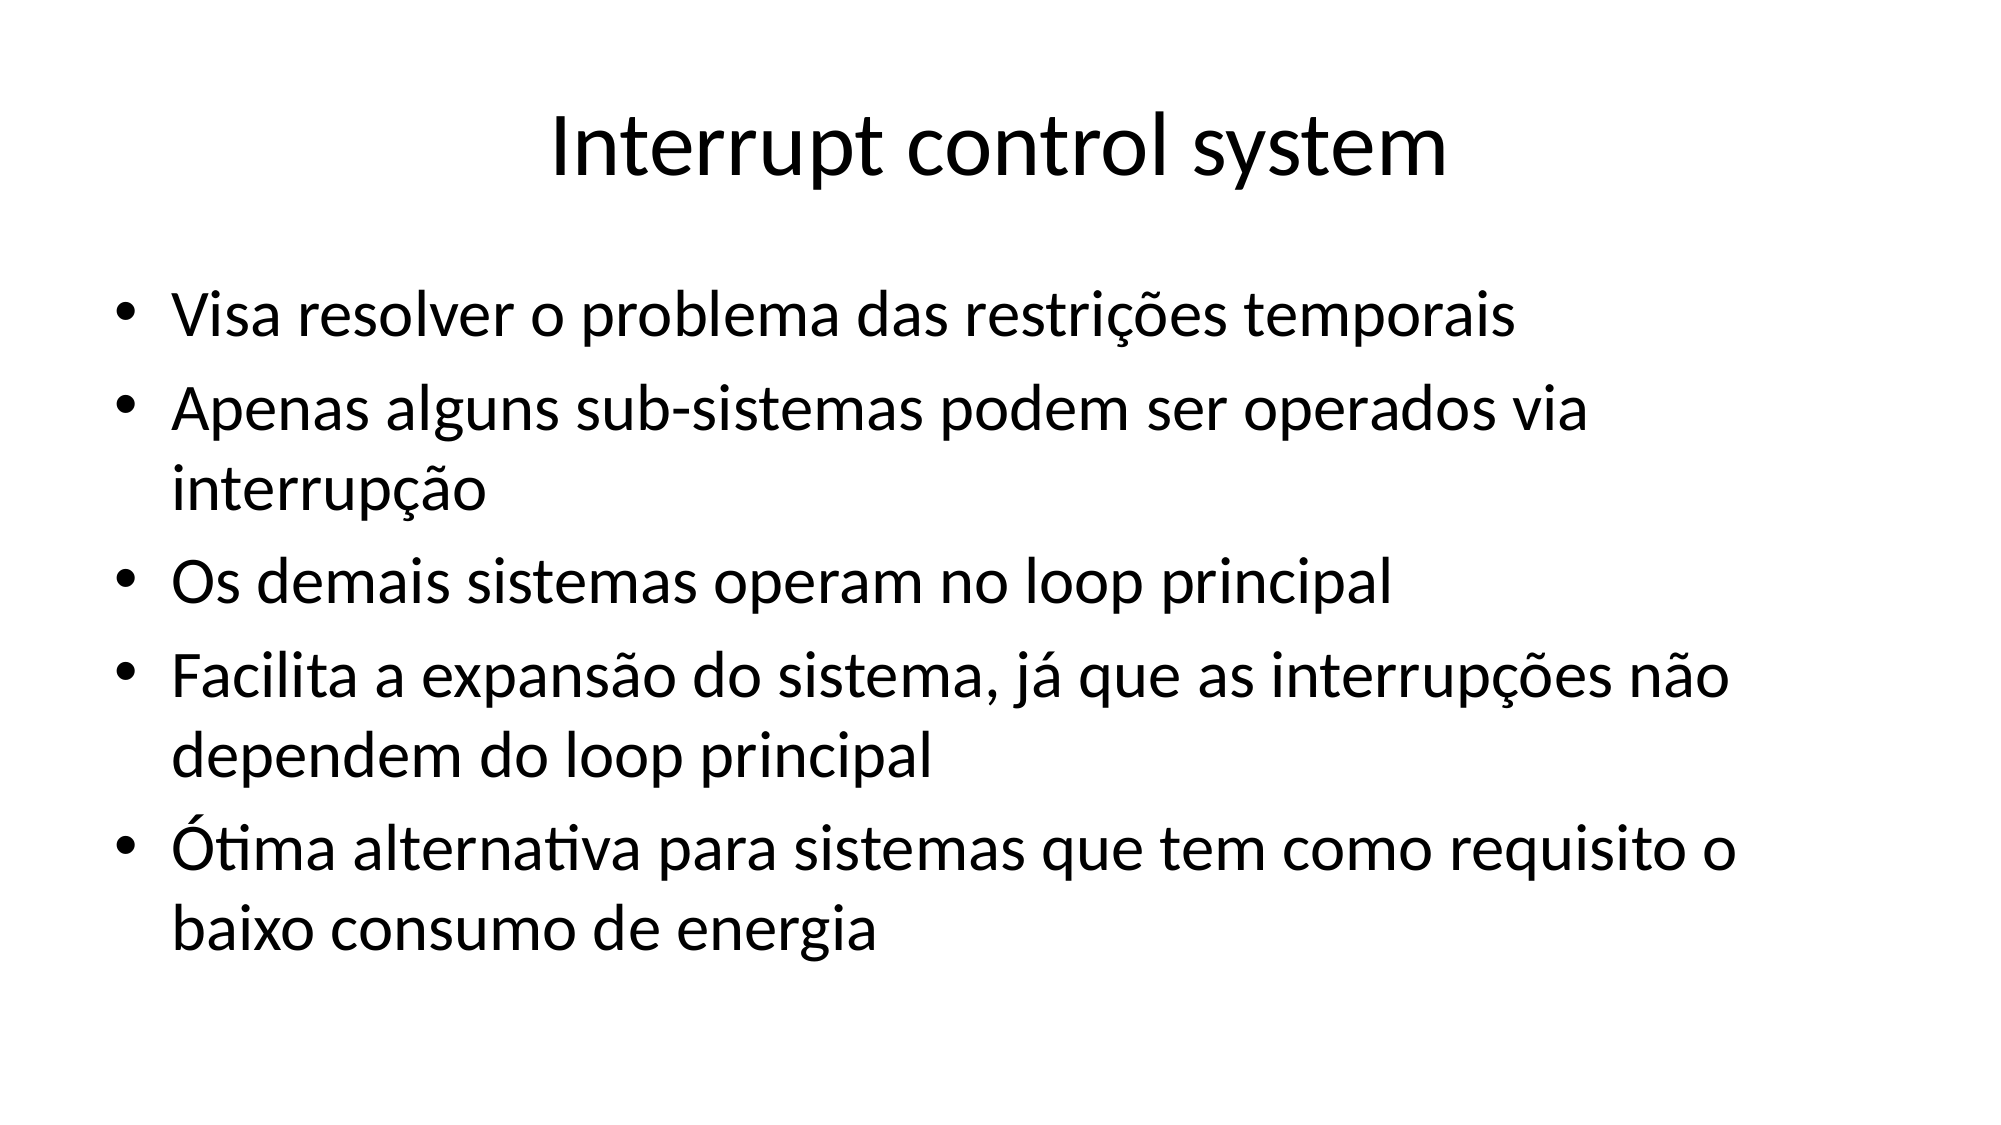

# Interrupt control system
Visa resolver o problema das restrições temporais
Apenas alguns sub-sistemas podem ser operados via interrupção
Os demais sistemas operam no loop principal
Facilita a expansão do sistema, já que as interrupções não dependem do loop principal
Ótima alternativa para sistemas que tem como requisito o baixo consumo de energia